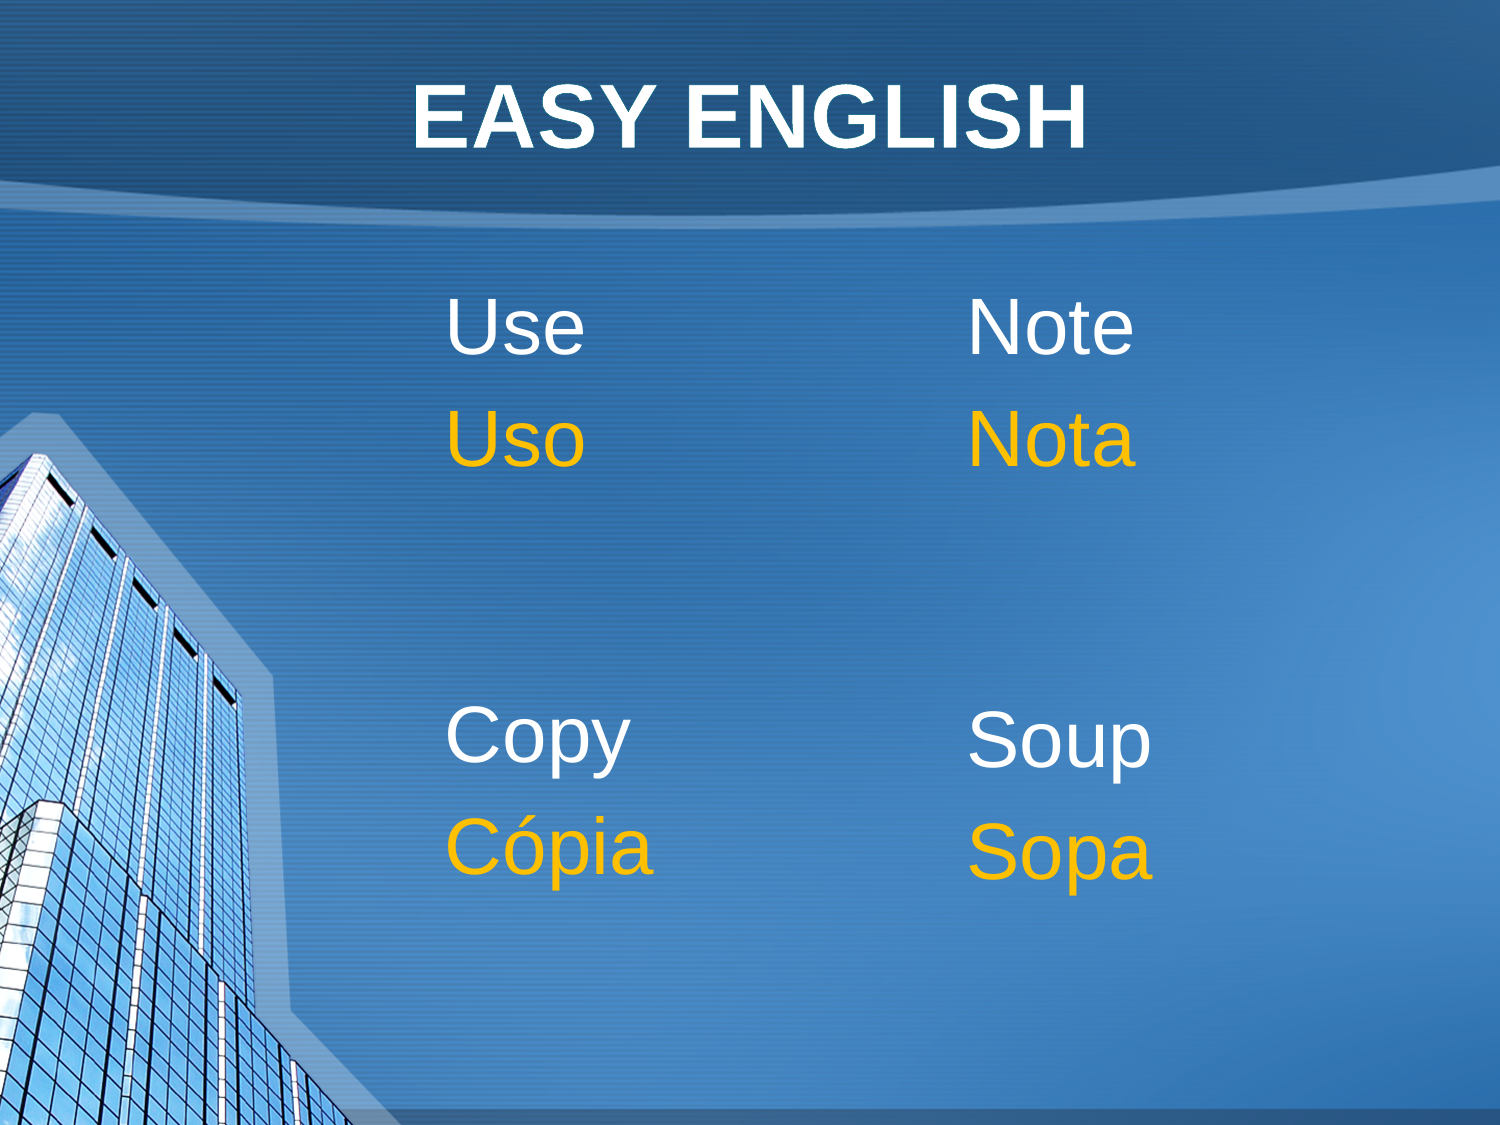

EASY ENGLISH
Use
Uso

Note
Nota

Copy
Cópia

Soup
Sopa